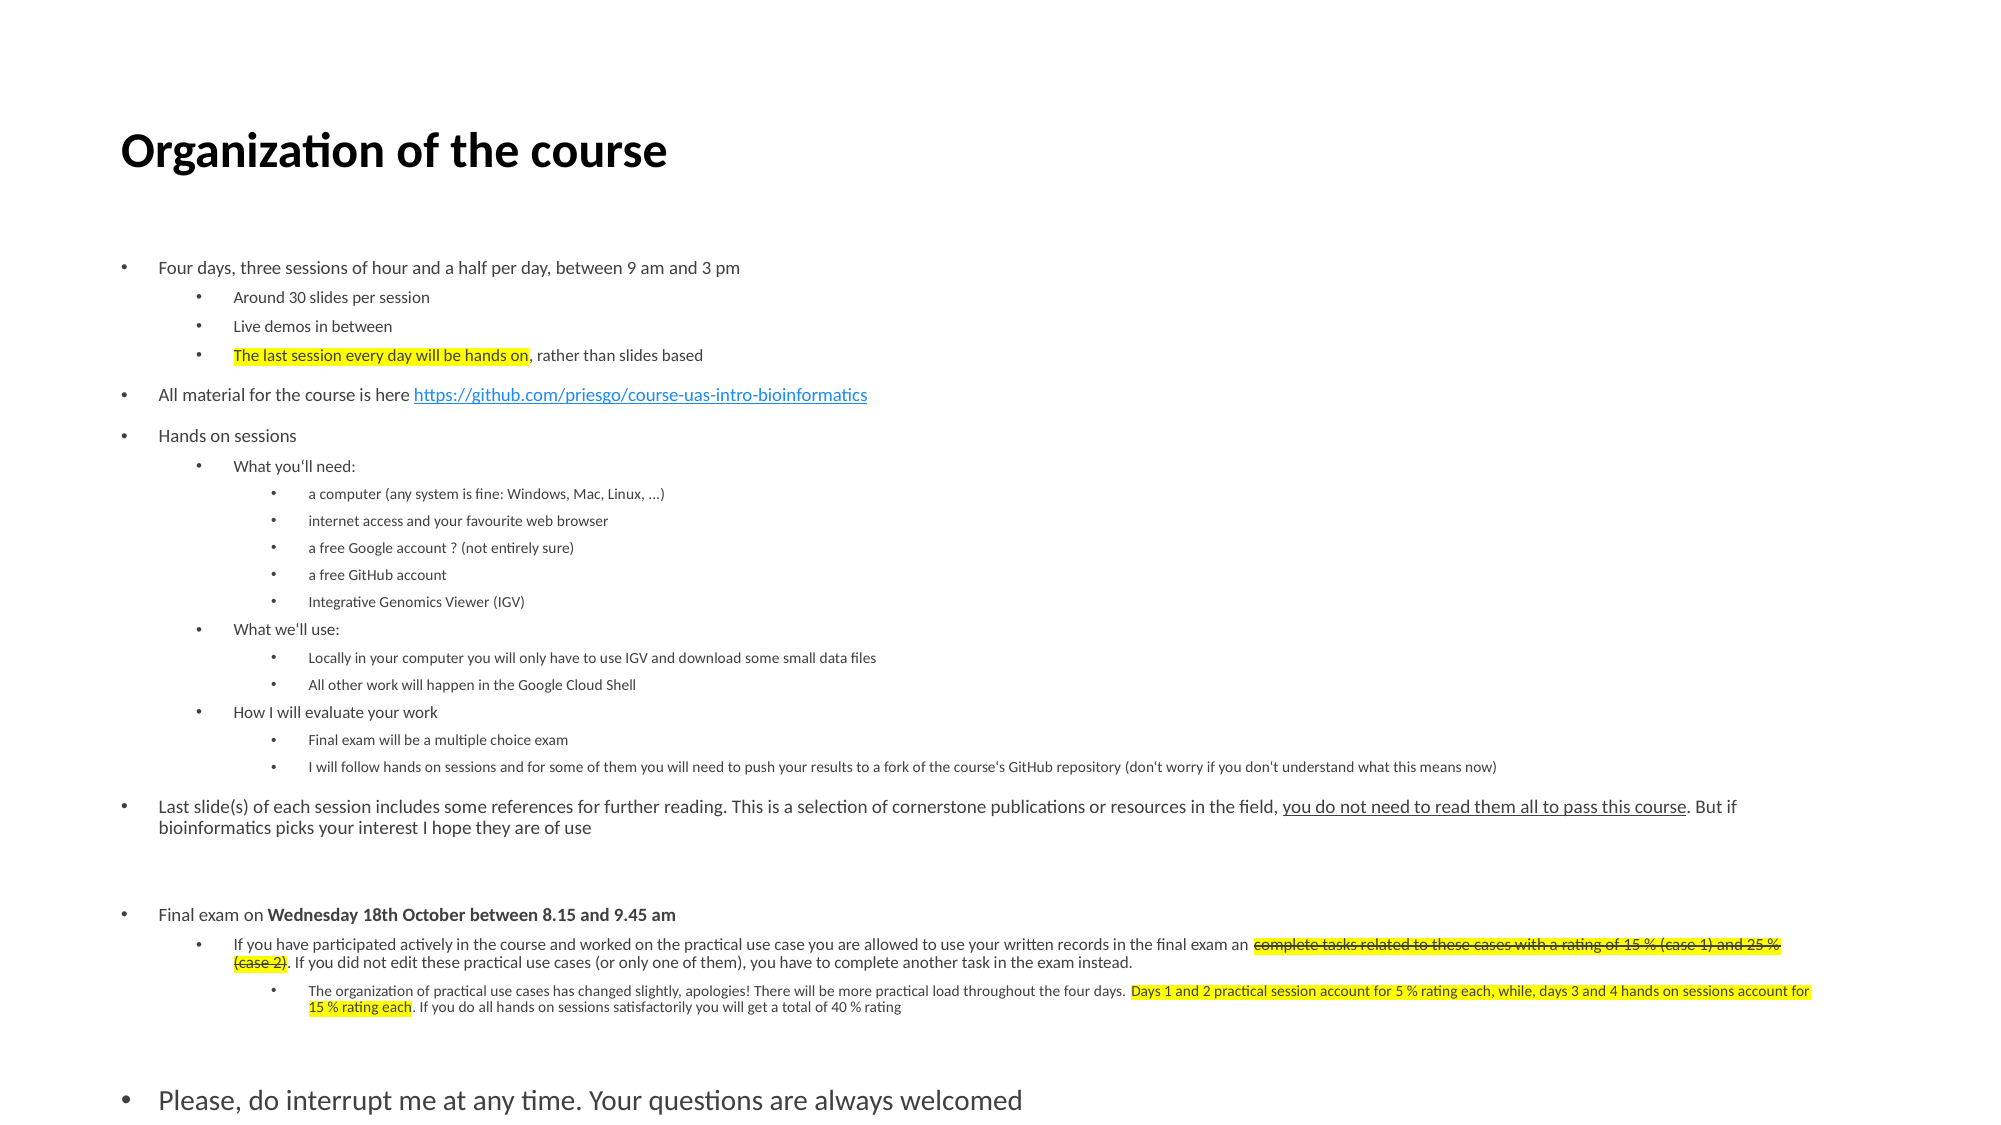

# Organization of the course
Four days, three sessions of hour and a half per day, between 9 am and 3 pm
Around 30 slides per session
Live demos in between
The last session every day will be hands on, rather than slides based
All material for the course is here https://github.com/priesgo/course-uas-intro-bioinformatics
Hands on sessions
What you‘ll need:
a computer (any system is fine: Windows, Mac, Linux, ...)
internet access and your favourite web browser
a free Google account ? (not entirely sure)
a free GitHub account
Integrative Genomics Viewer (IGV)
What we‘ll use:
Locally in your computer you will only have to use IGV and download some small data files
All other work will happen in the Google Cloud Shell
How I will evaluate your work
Final exam will be a multiple choice exam
I will follow hands on sessions and for some of them you will need to push your results to a fork of the course‘s GitHub repository (don‘t worry if you don‘t understand what this means now)
Last slide(s) of each session includes some references for further reading. This is a selection of cornerstone publications or resources in the field, you do not need to read them all to pass this course. But if bioinformatics picks your interest I hope they are of use

Final exam on Wednesday 18th October between 8.15 and 9.45 am
If you have participated actively in the course and worked on the practical use case you are allowed to use your written records in the final exam an complete tasks related to these cases with a rating of 15 % (case 1) and 25 % (case 2). If you did not edit these practical use cases (or only one of them), you have to complete another task in the exam instead.
The organization of practical use cases has changed slightly, apologies! There will be more practical load throughout the four days. Days 1 and 2 practical session account for 5 % rating each, while, days 3 and 4 hands on sessions account for 15 % rating each. If you do all hands on sessions satisfactorily you will get a total of 40 % rating

Please, do interrupt me at any time. Your questions are always welcomed